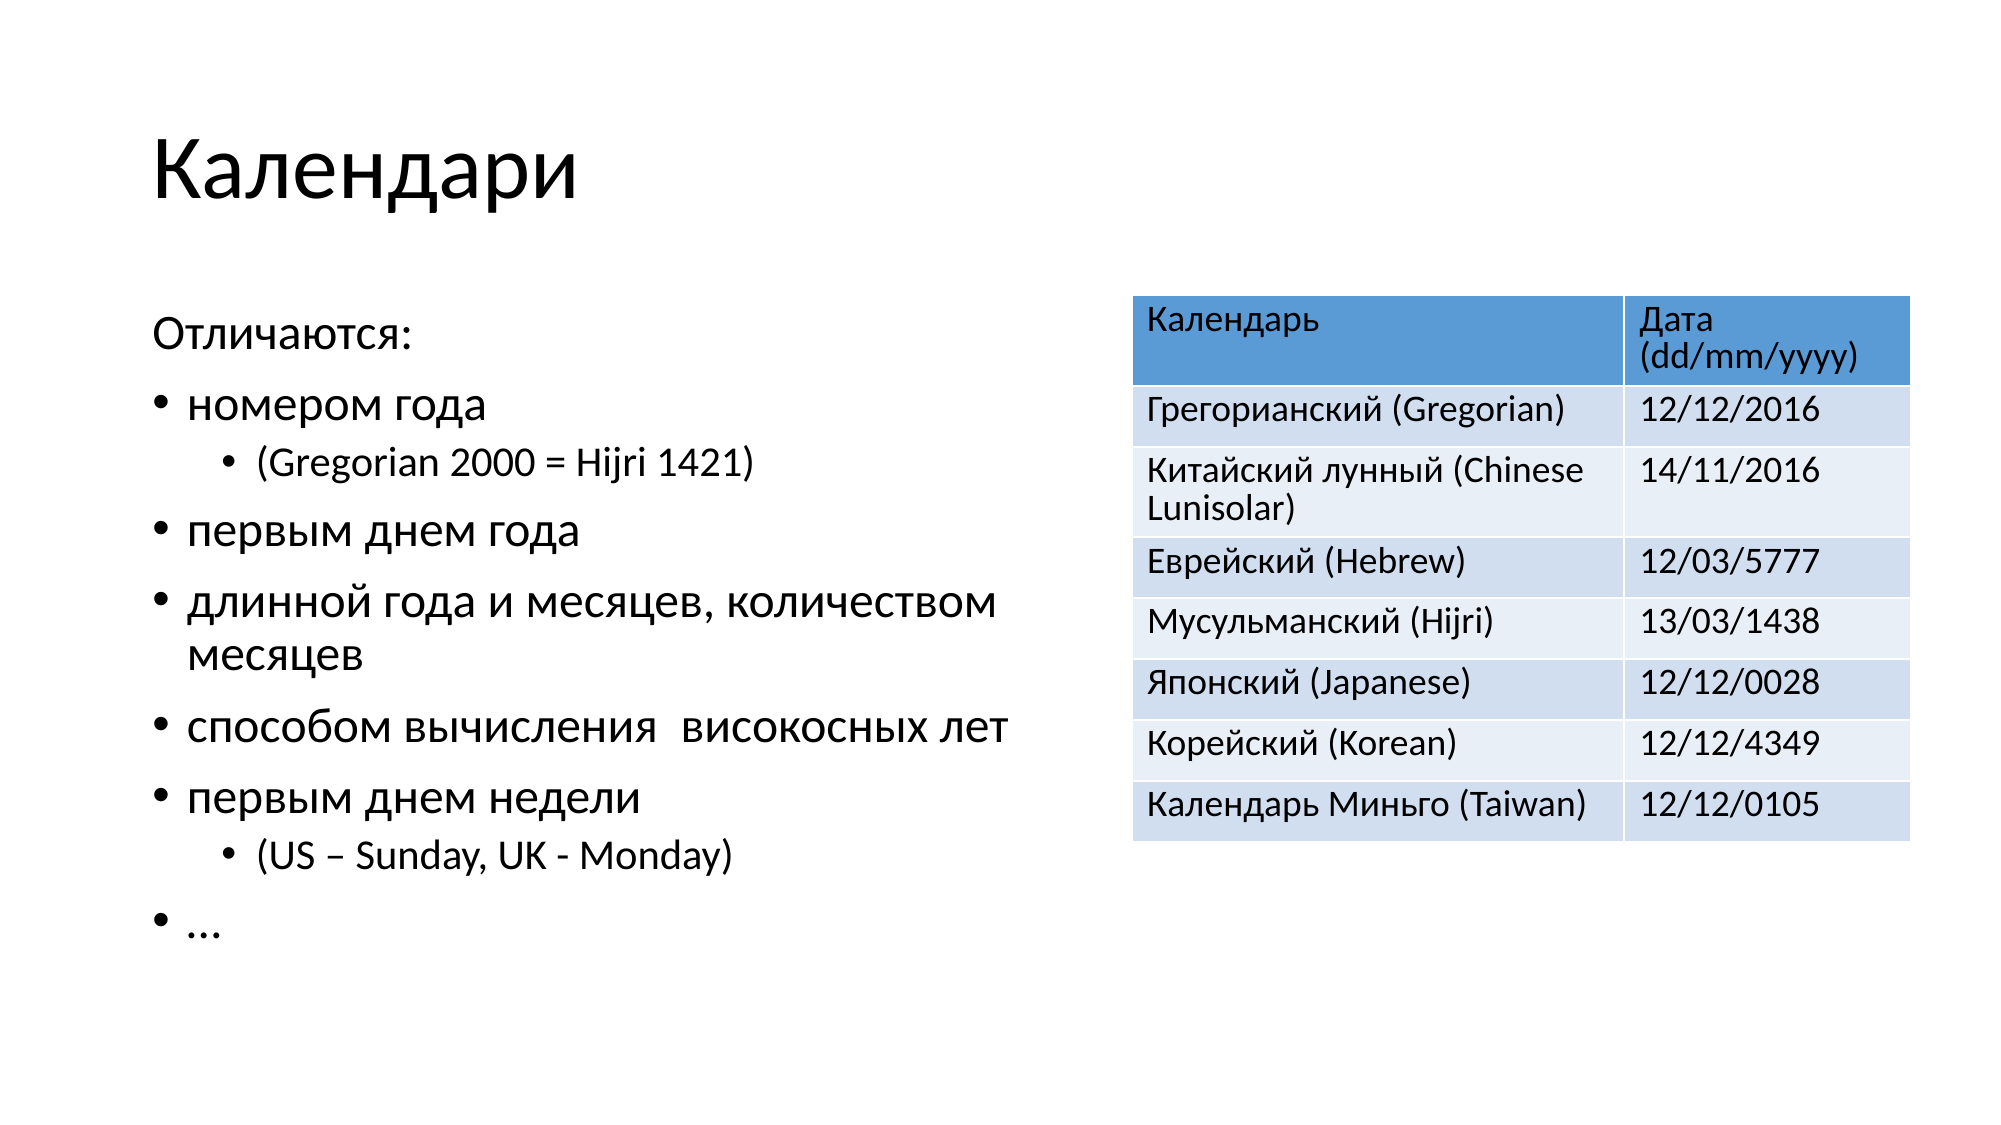

# Календари
| Календарь | Дата (dd/mm/yyyy) |
| --- | --- |
| Грегорианский (Gregorian) | 12/12/2016 |
| Китайский лунный (Chinese Lunisolar) | 14/11/2016 |
| Еврейский (Hebrew) | 12/03/5777 |
| Мусульманский (Hijri) | 13/03/1438 |
| Японский (Japanese) | 12/12/0028 |
| Корейский (Korean) | 12/12/4349 |
| Календарь Миньго (Taiwan) | 12/12/0105 |
Отличаются:
номером года
(Gregorian 2000 = Hijri 1421)
первым днем года
длинной года и месяцев, количеством месяцев
способом вычисления  високосных лет
первым днем недели
(US – Sunday, UK - Monday)
…